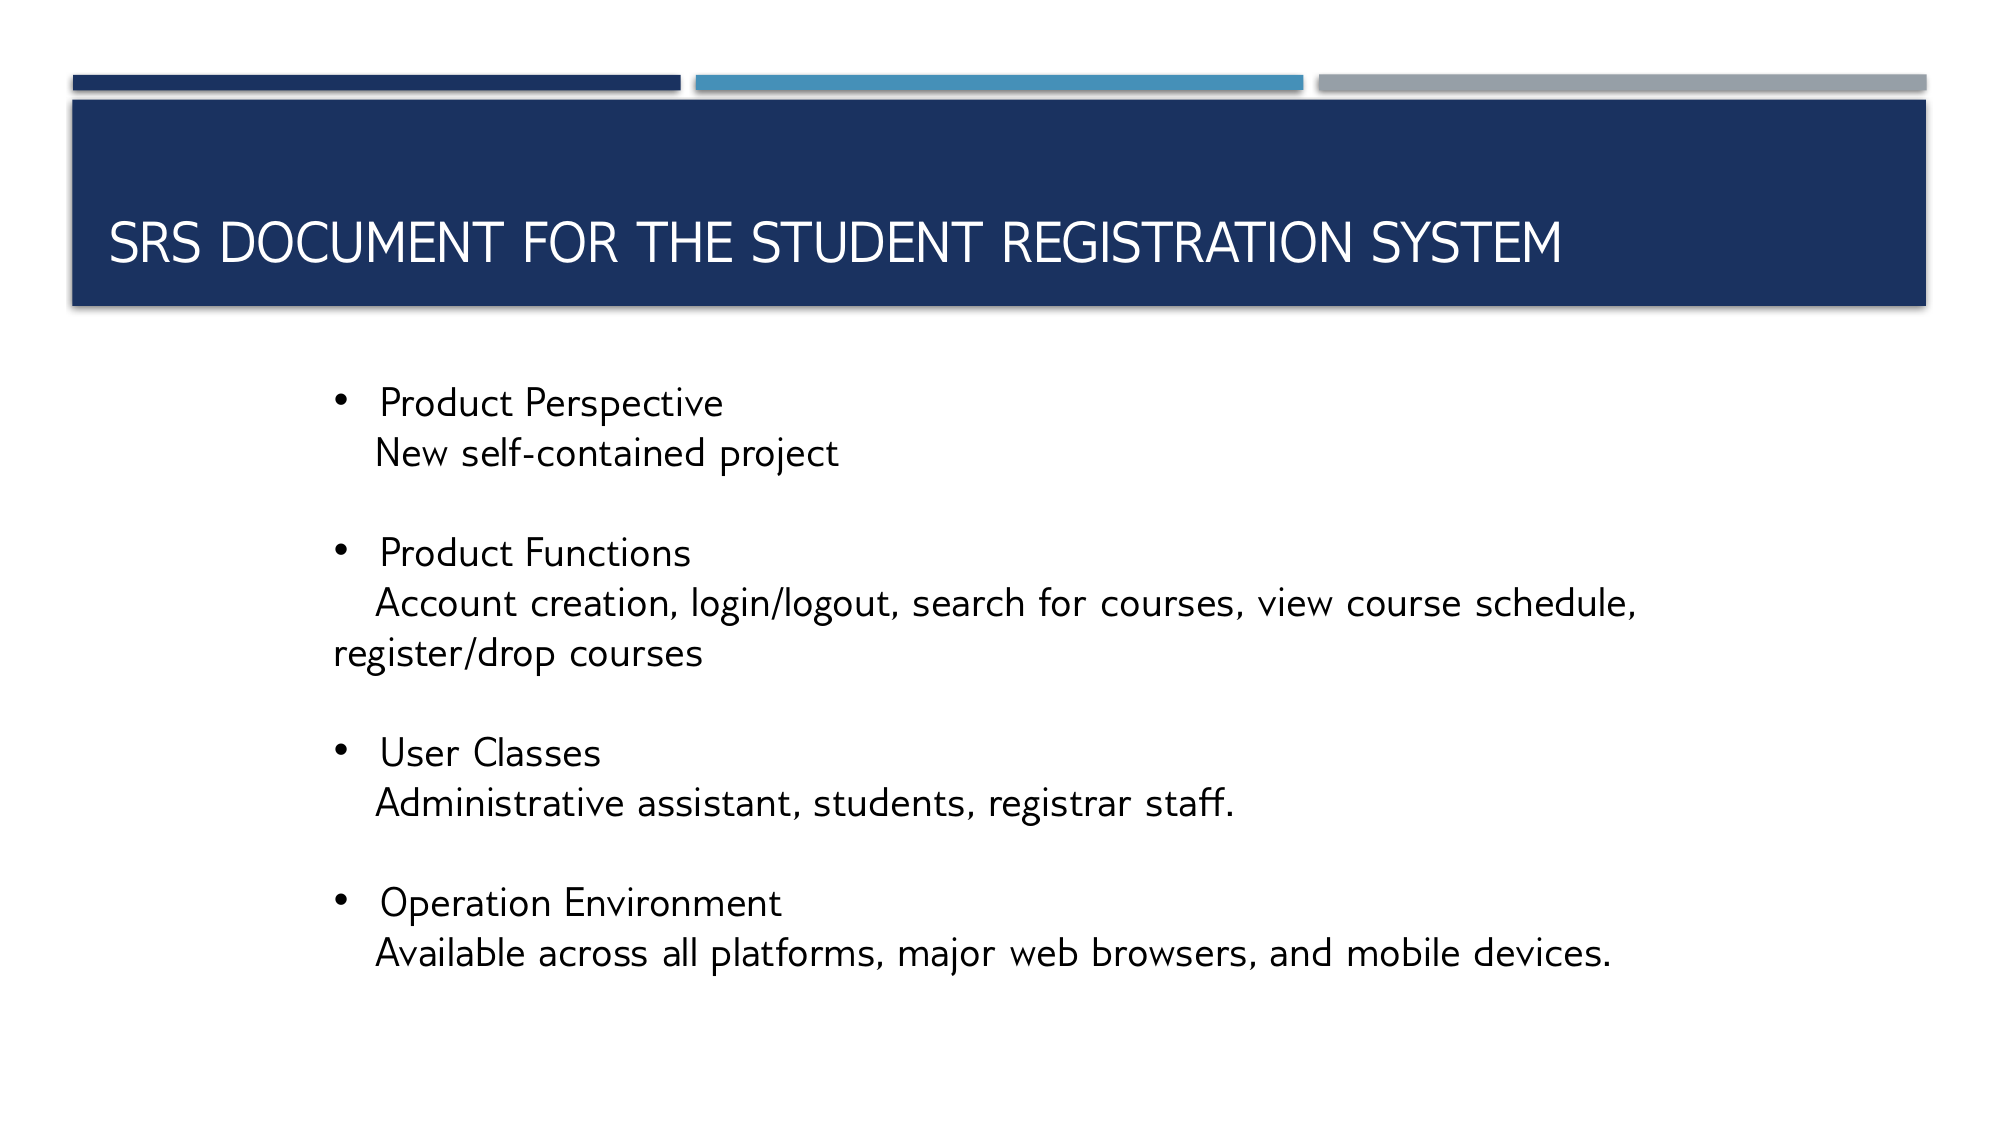

# SRS Document for the student registration system
Product Perspective
 New self-contained project

Product Functions
 Account creation, login/logout, search for courses, view course schedule, register/drop courses

User Classes
 Administrative assistant, students, registrar staff.

Operation Environment
 Available across all platforms, major web browsers, and mobile devices.